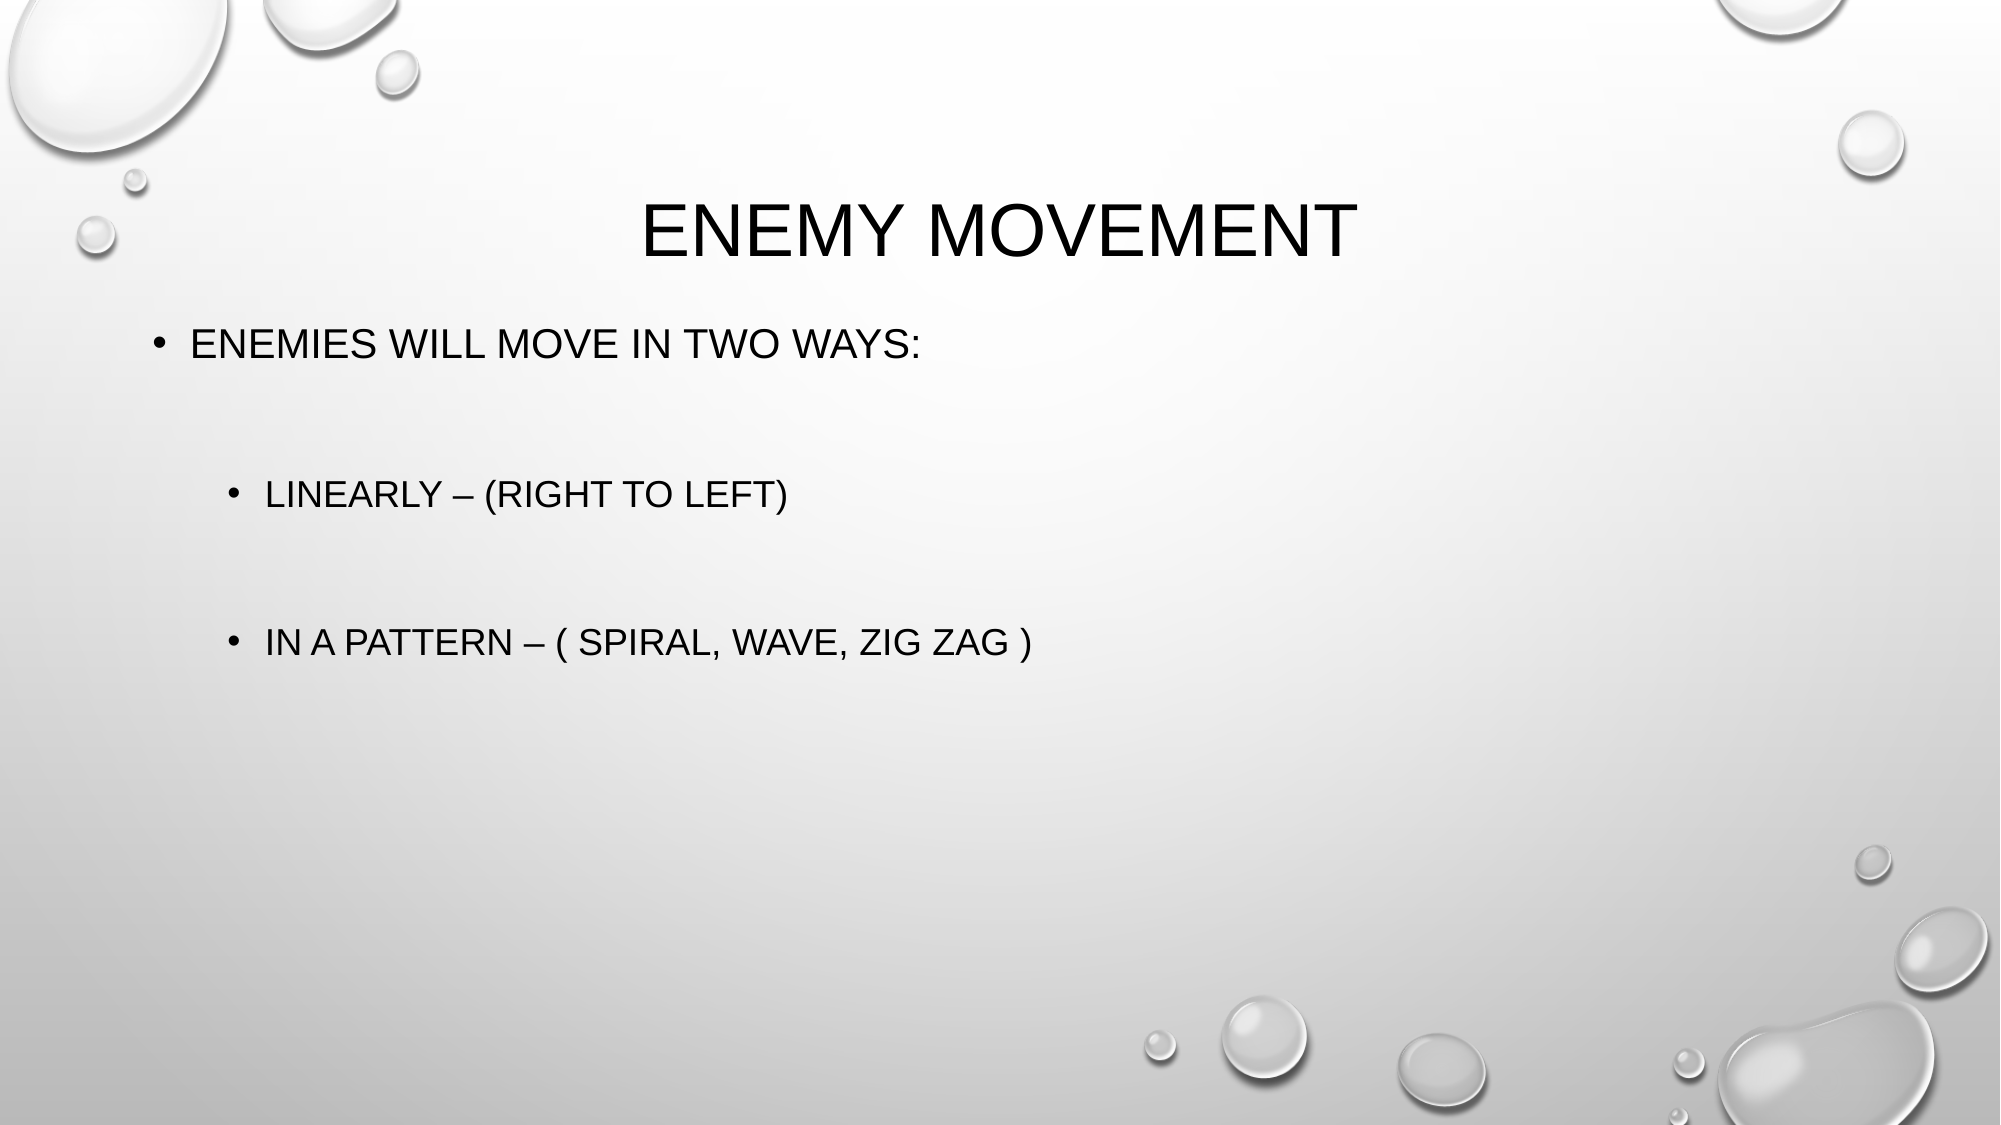

# Enemy Movement
Enemies will move in two ways:

Linearly – (right to left)

In a pattern – ( spiral, wave, zig zag )